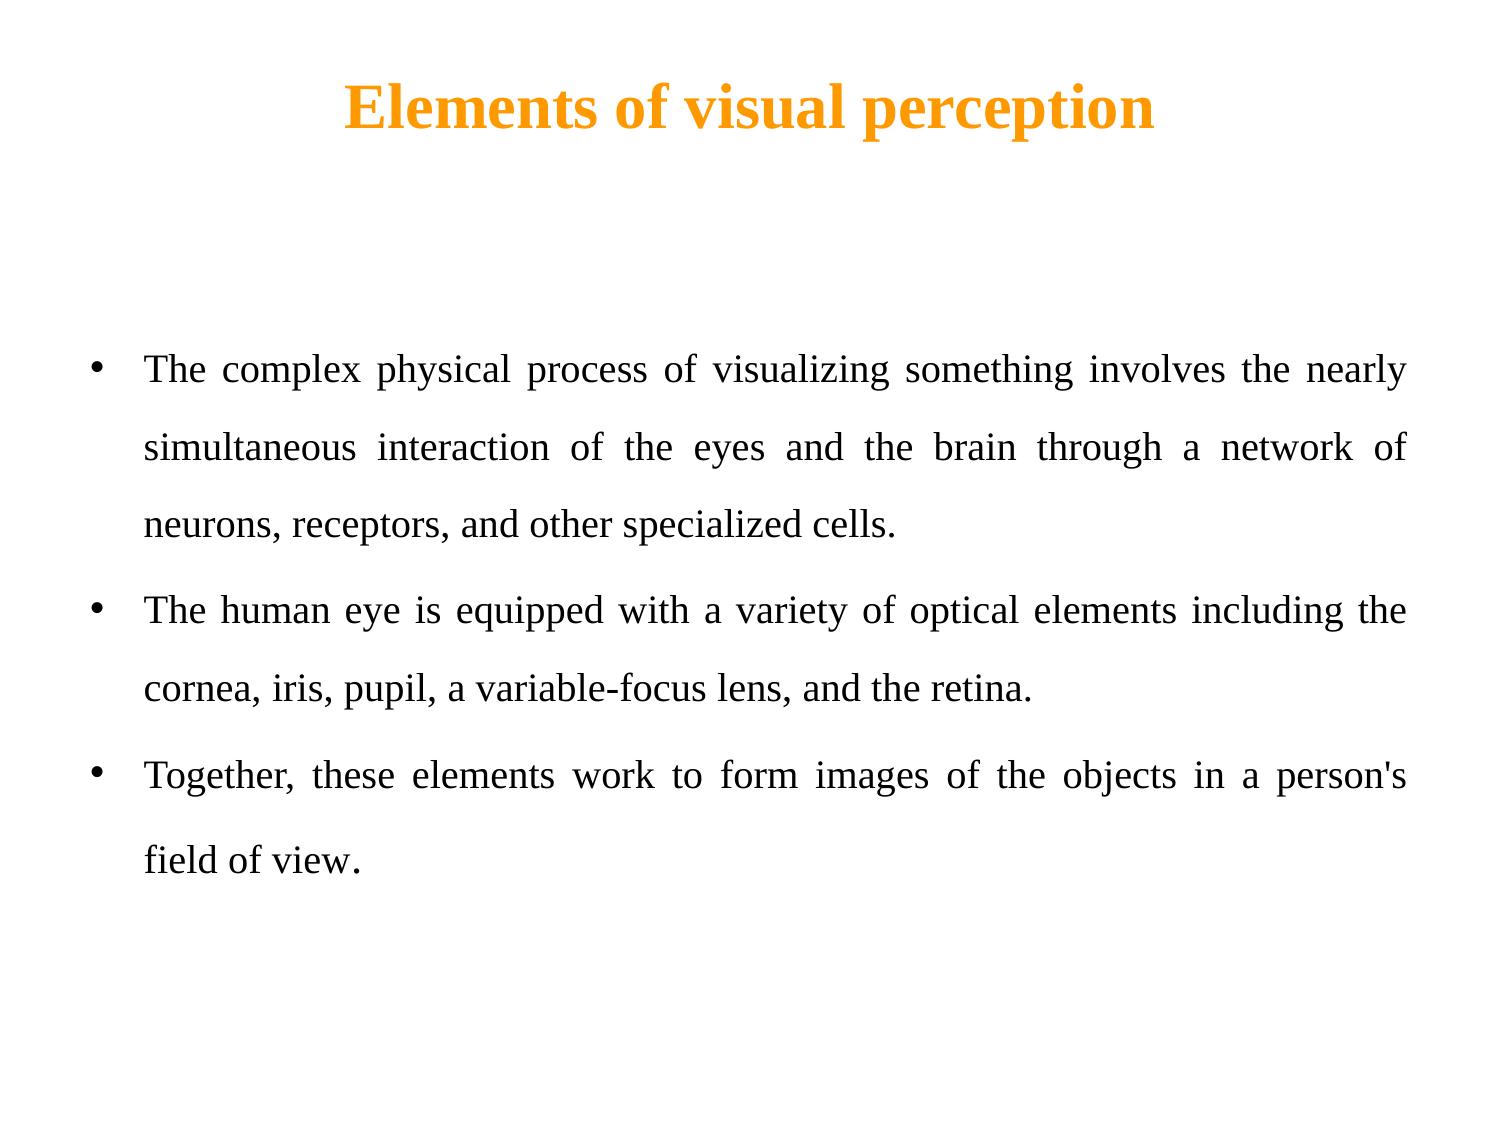

# Elements of visual perception

The complex physical process of visualizing something involves the nearly simultaneous interaction of the eyes and the brain through a network of neurons, receptors, and other specialized cells.
The human eye is equipped with a variety of optical elements including the cornea, iris, pupil, a variable-focus lens, and the retina.
Together, these elements work to form images of the objects in a person's field of view.